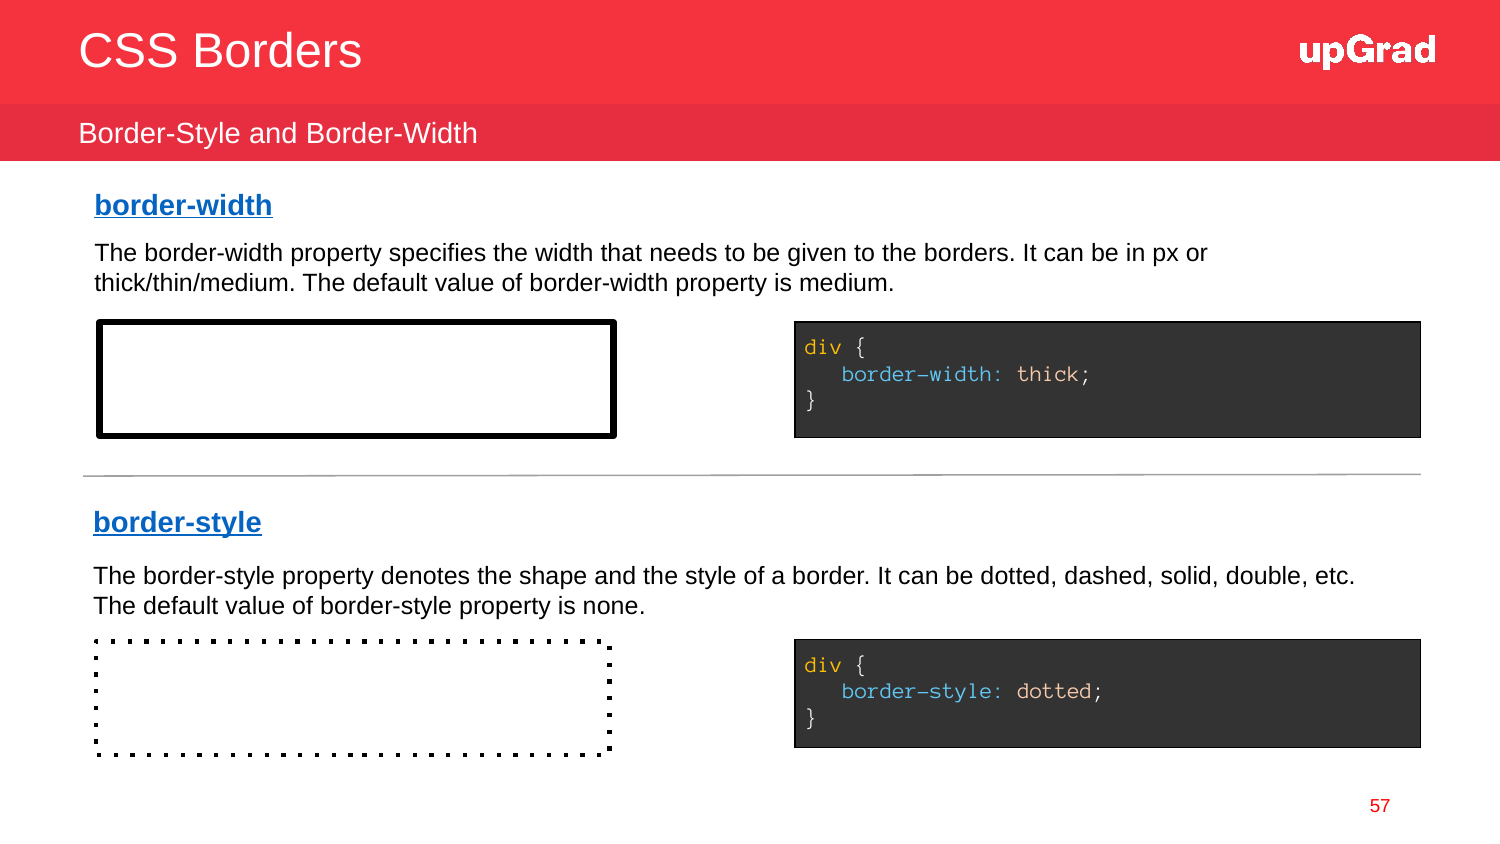

CSS Borders

Border-Style and Border-Width
border-width
The border-width property specifies the width that needs to be given to the borders. It can be in px or thick/thin/medium. The default value of border-width property is medium.
| div { border-width: thick; } |
| --- |

border-style
The border-style property denotes the shape and the style of a border. It can be dotted, dashed, solid, double, etc.
The default value of border-style property is none.
| div { border-style: dotted; } |
| --- |

CSS Borders
57